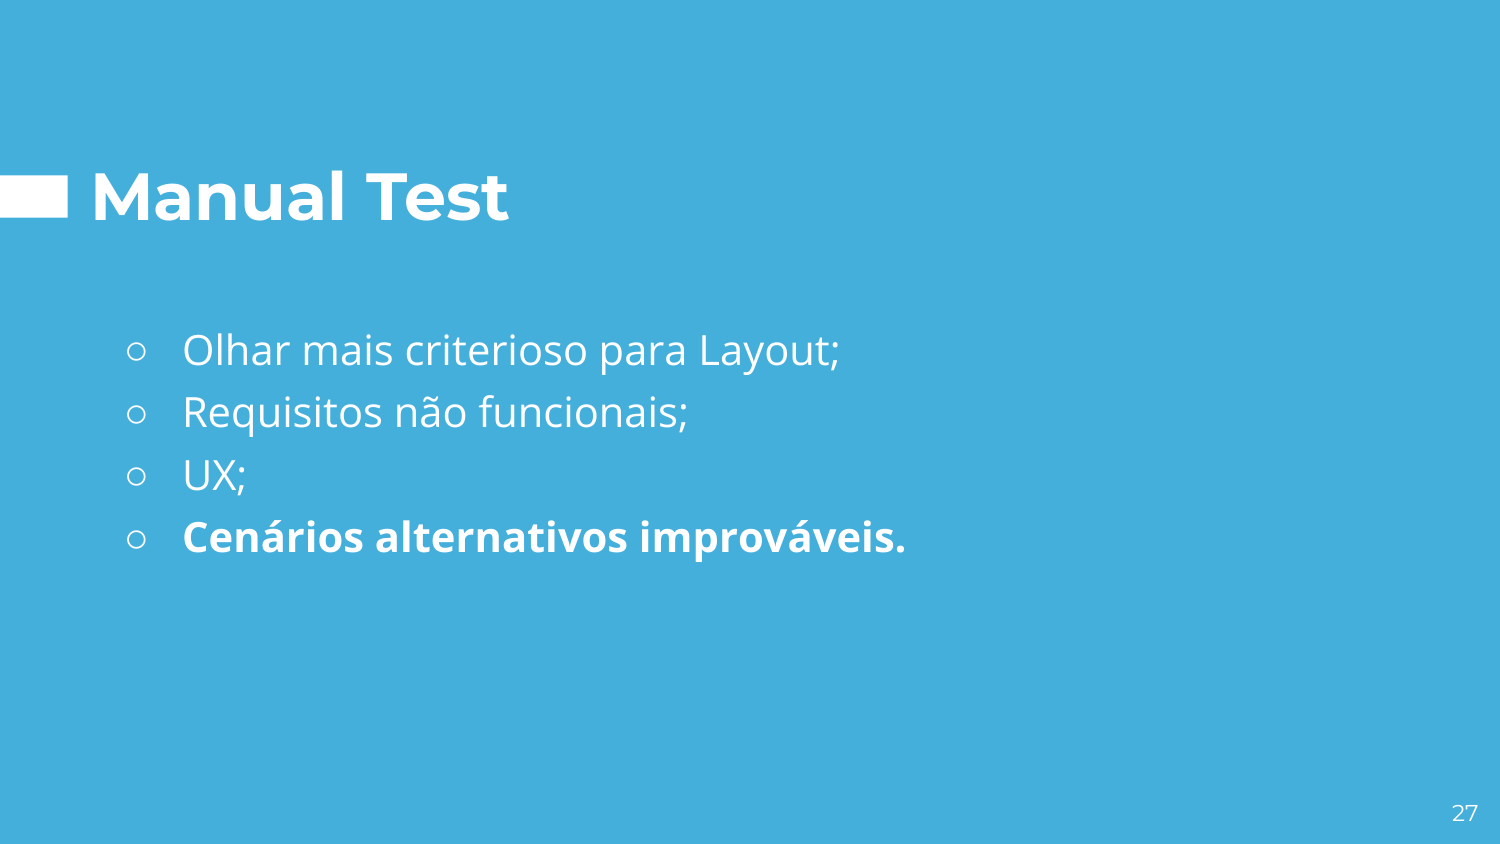

# Manual Test
Olhar mais criterioso para Layout;
Requisitos não funcionais;
UX;
Cenários alternativos improváveis.

27